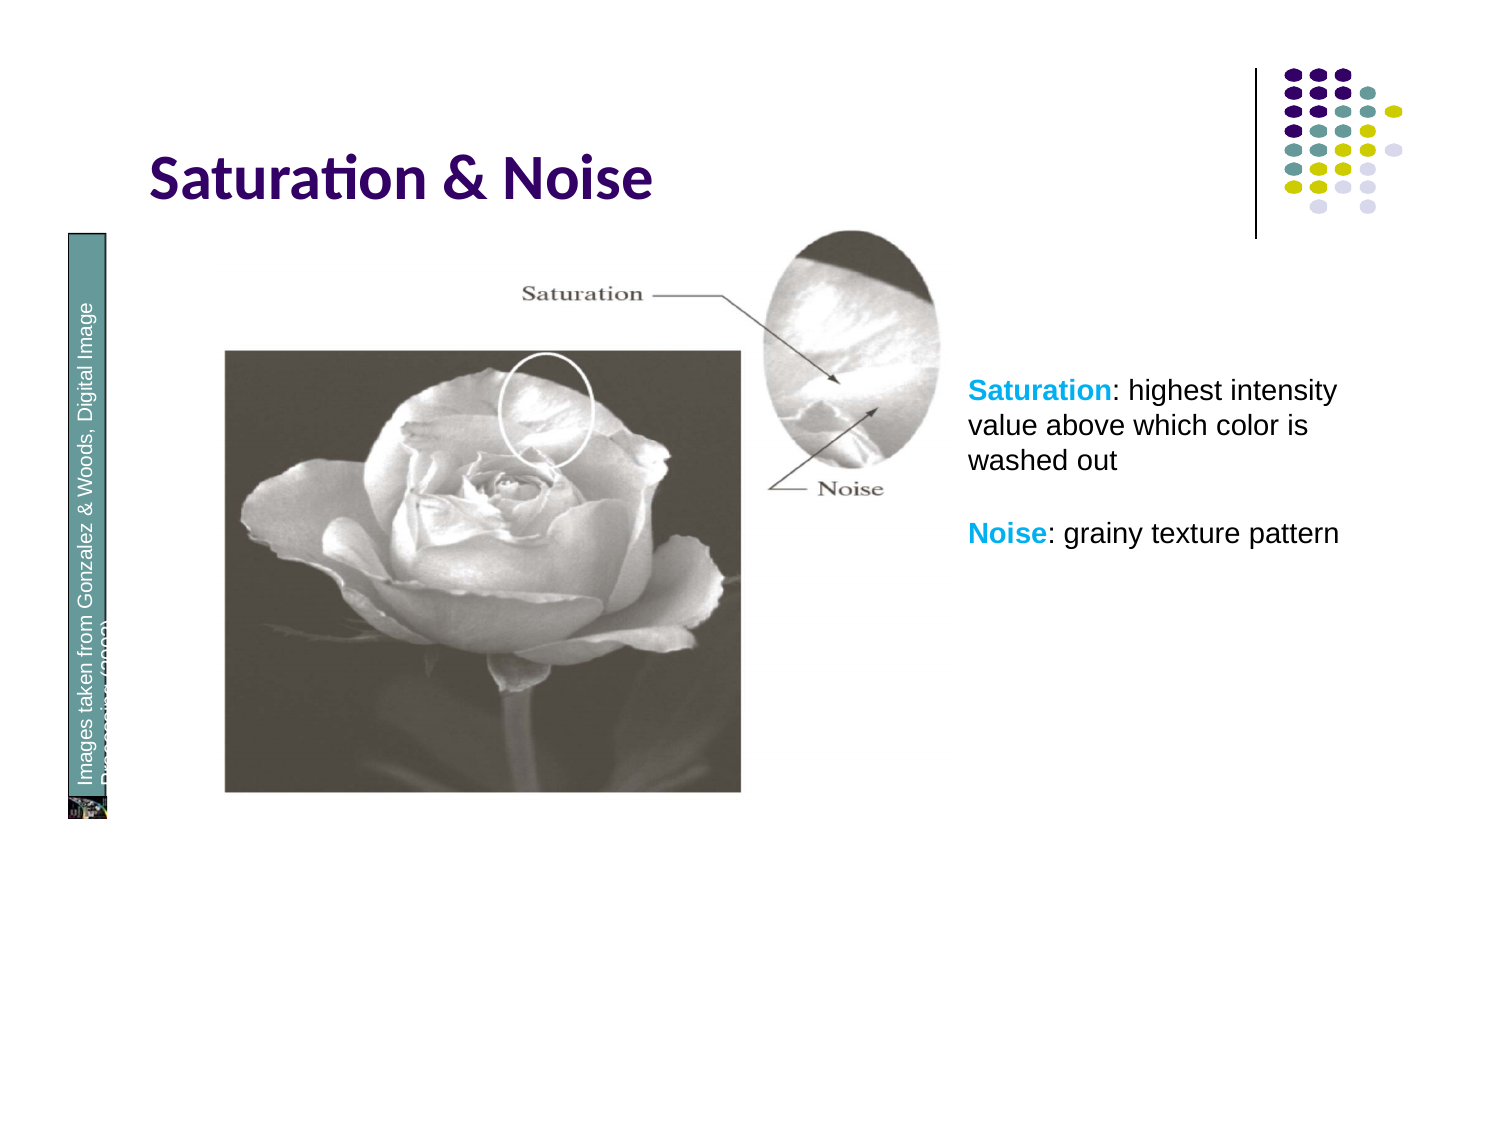

# Saturation & Noise

Images taken from Gonzalez & Woods, Digital Image Processing (2002)
Saturation: highest intensity  value above which color is  washed out

Noise: grainy texture pattern